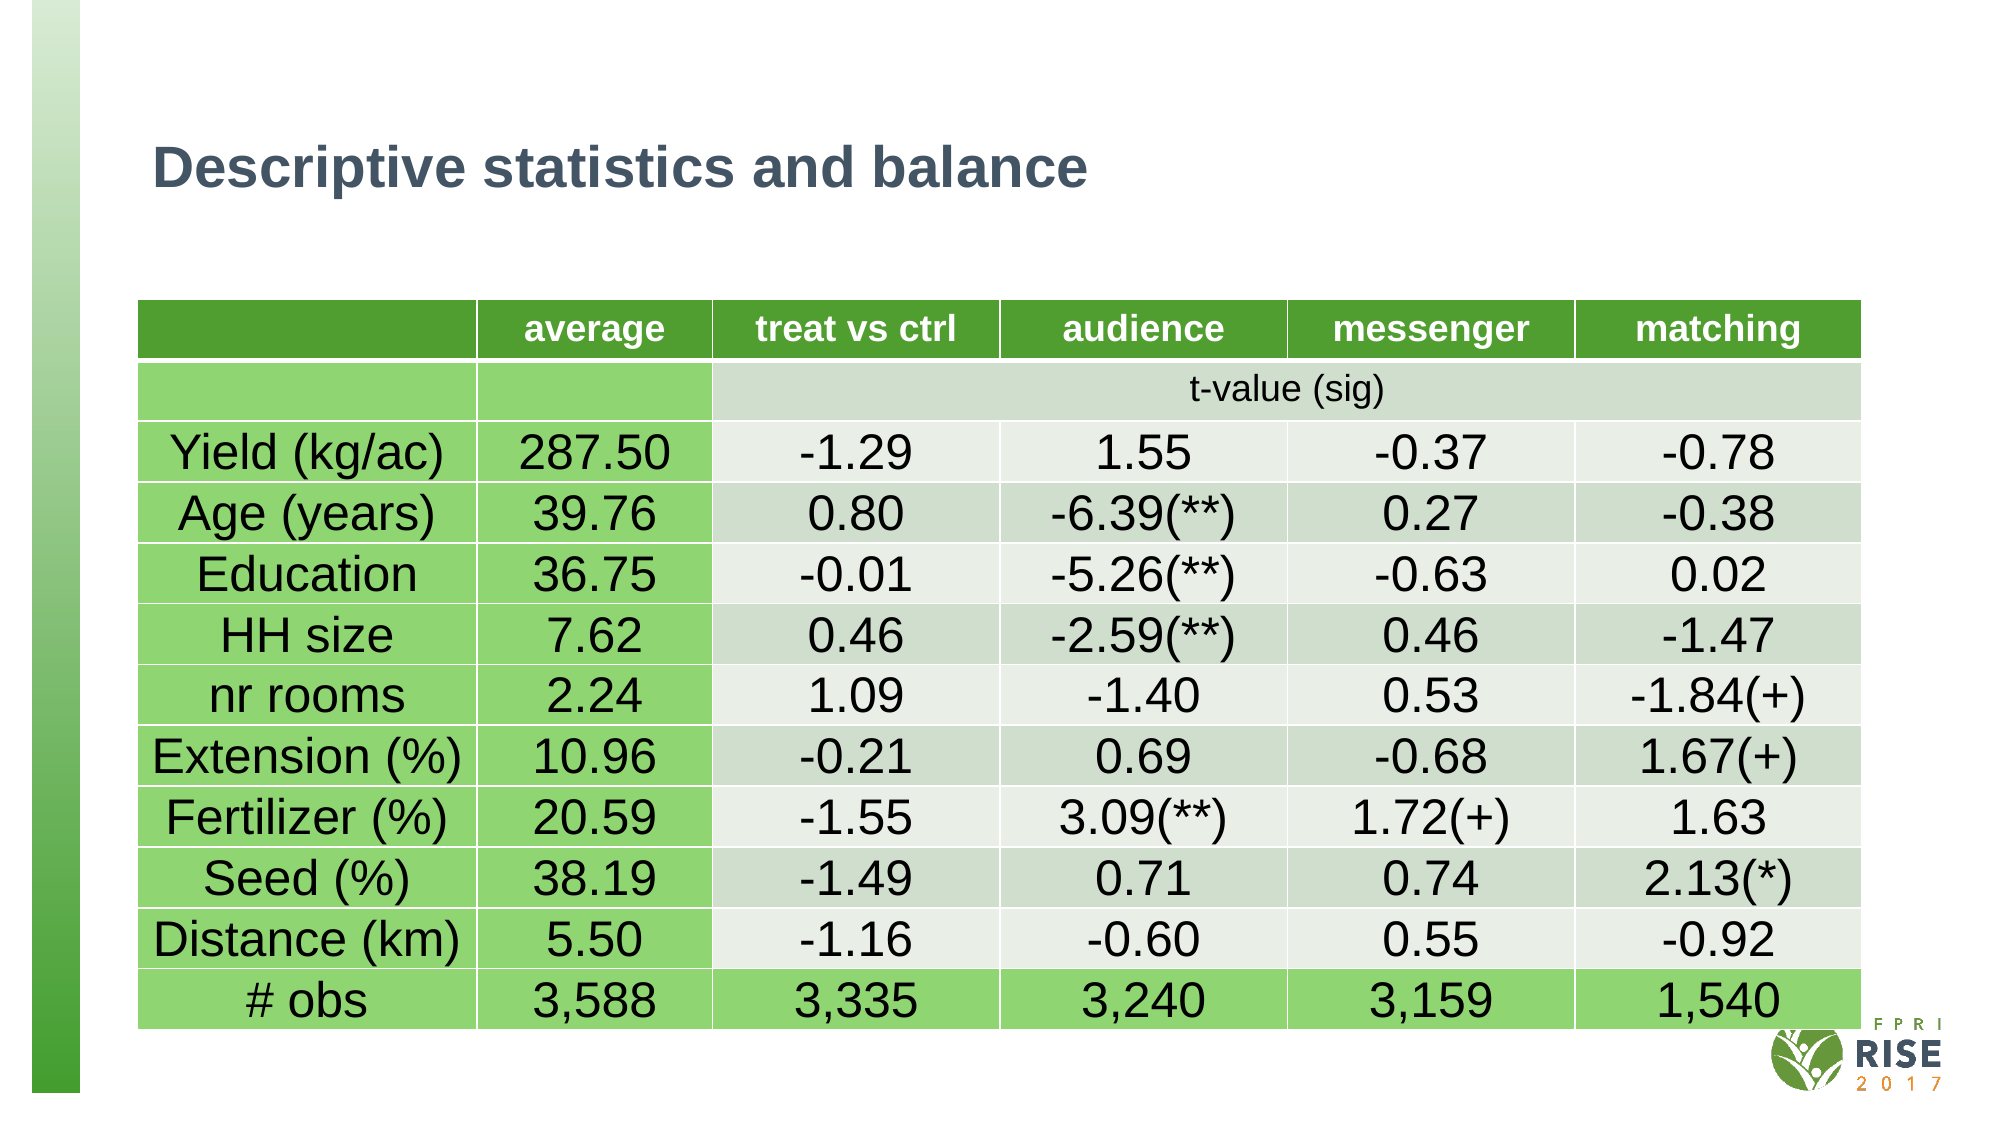

# Descriptive statistics and balance
|  | average | treat vs ctrl | audience | messenger | matching |
| --- | --- | --- | --- | --- | --- |
|  |  | t-value (sig) |  |  |  |
| Yield (kg/ac) | 287.50 | -1.29 | 1.55 | -0.37 | -0.78 |
| Age (years) | 39.76 | 0.80 | -6.39(\*\*) | 0.27 | -0.38 |
| Education | 36.75 | -0.01 | -5.26(\*\*) | -0.63 | 0.02 |
| HH size | 7.62 | 0.46 | -2.59(\*\*) | 0.46 | -1.47 |
| nr rooms | 2.24 | 1.09 | -1.40 | 0.53 | -1.84(+) |
| Extension (%) | 10.96 | -0.21 | 0.69 | -0.68 | 1.67(+) |
| Fertilizer (%) | 20.59 | -1.55 | 3.09(\*\*) | 1.72(+) | 1.63 |
| Seed (%) | 38.19 | -1.49 | 0.71 | 0.74 | 2.13(\*) |
| Distance (km) | 5.50 | -1.16 | -0.60 | 0.55 | -0.92 |
| # obs | 3,588 | 3,335 | 3,240 | 3,159 | 1,540 |